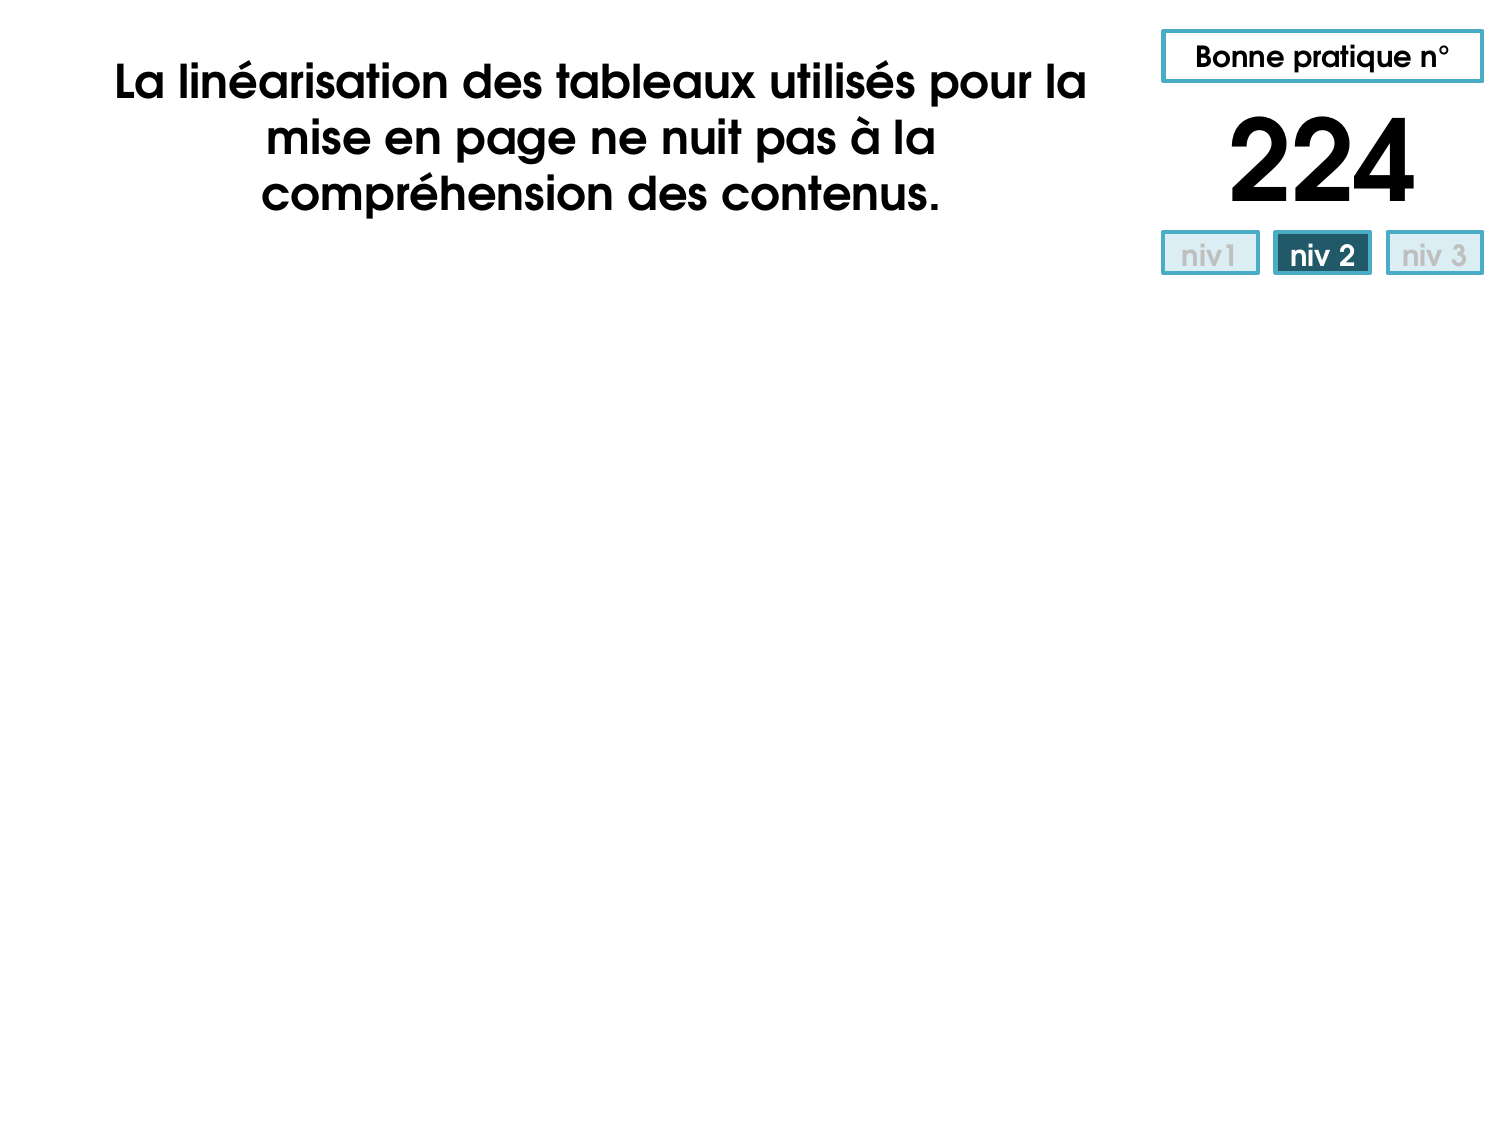

# La linéarisation des tableaux utilisés pour la mise en page ne nuit pas à la compréhension des contenus.
224